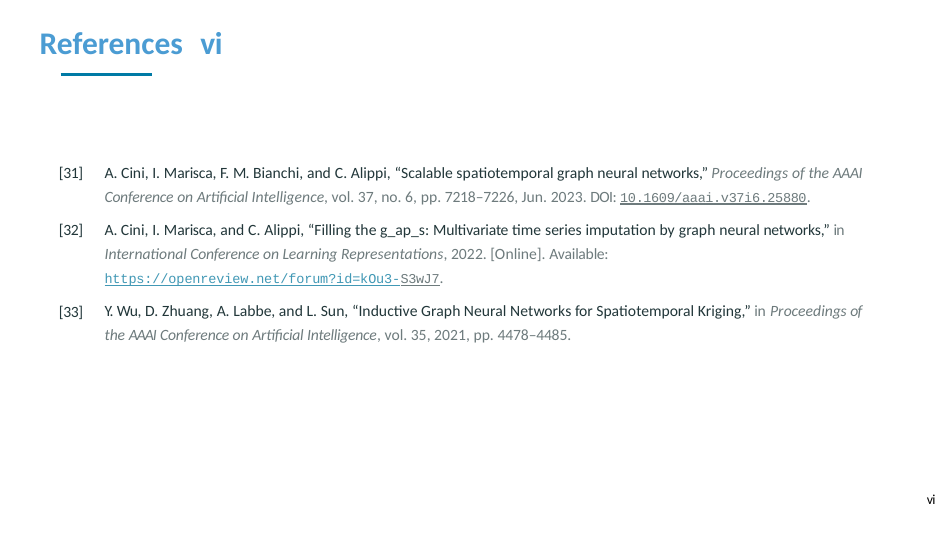

# References  vi

A. Cini, I. Marisca, F. M. Bianchi, and C. Alippi, “Scalable spatiotemporal graph neural networks,” Proceedings of the AAAI Conference on Artificial Intelligence, vol. 37, no. 6, pp. 7218–7226, Jun. 2023. DOI: 10.1609/aaai.v37i6.25880.
A. Cini, I. Marisca, and C. Alippi, “Filling the g_ap_s: Multivariate time series imputation by graph neural networks,” in International Conference on Learning Representations, 2022. [Online]. Available: https://openreview.net/forum?id=kOu3-S3wJ7.
Y. Wu, D. Zhuang, A. Labbe, and L. Sun, “Inductive Graph Neural Networks for Spatiotemporal Kriging,” in Proceedings of the AAAI Conference on Artificial Intelligence, vol. 35, 2021, pp. 4478–4485.
[31]
[32]
[33]
vi